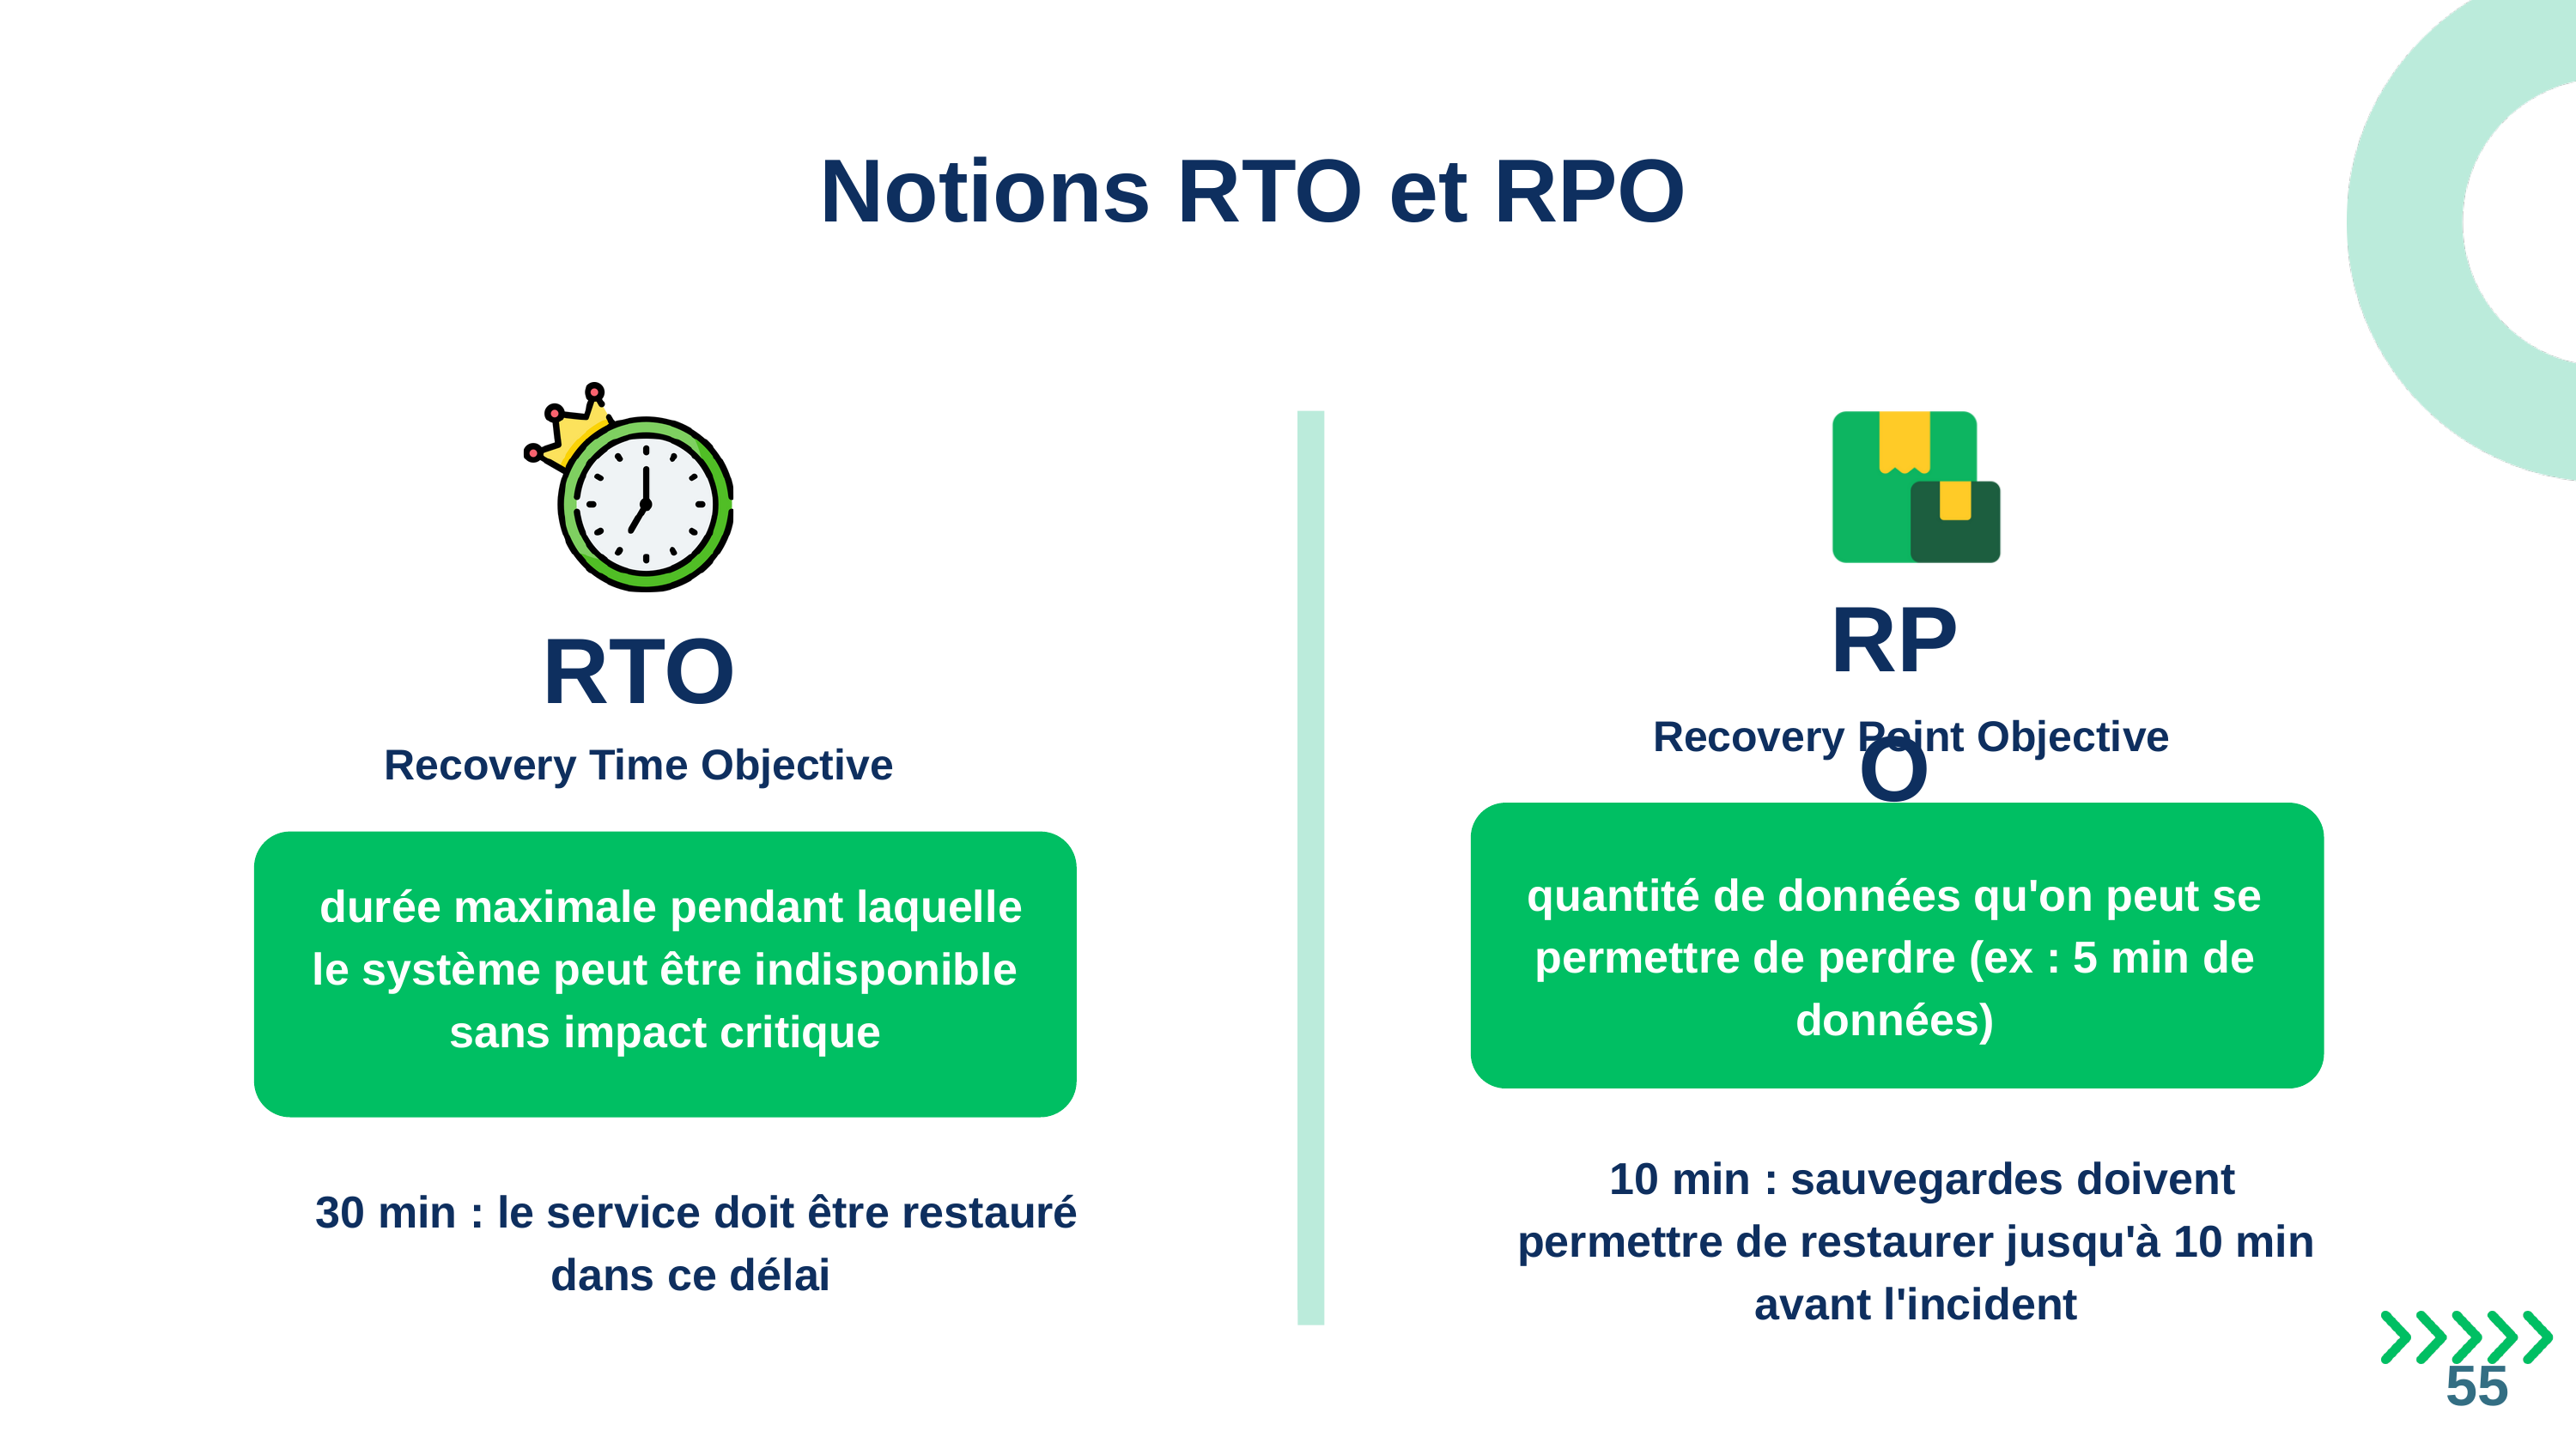

Notions RTO et RPO

RPO
RTO
Recovery Point Objective
Recovery Time Objective

quantité de données qu'on peut se permettre de perdre (ex : 5 min de données)
 durée maximale pendant laquelle le système peut être indisponible sans impact critique
 10 min : sauvegardes doivent permettre de restaurer jusqu'à 10 min avant l'incident
 30 min : le service doit être restauré dans ce délai

55